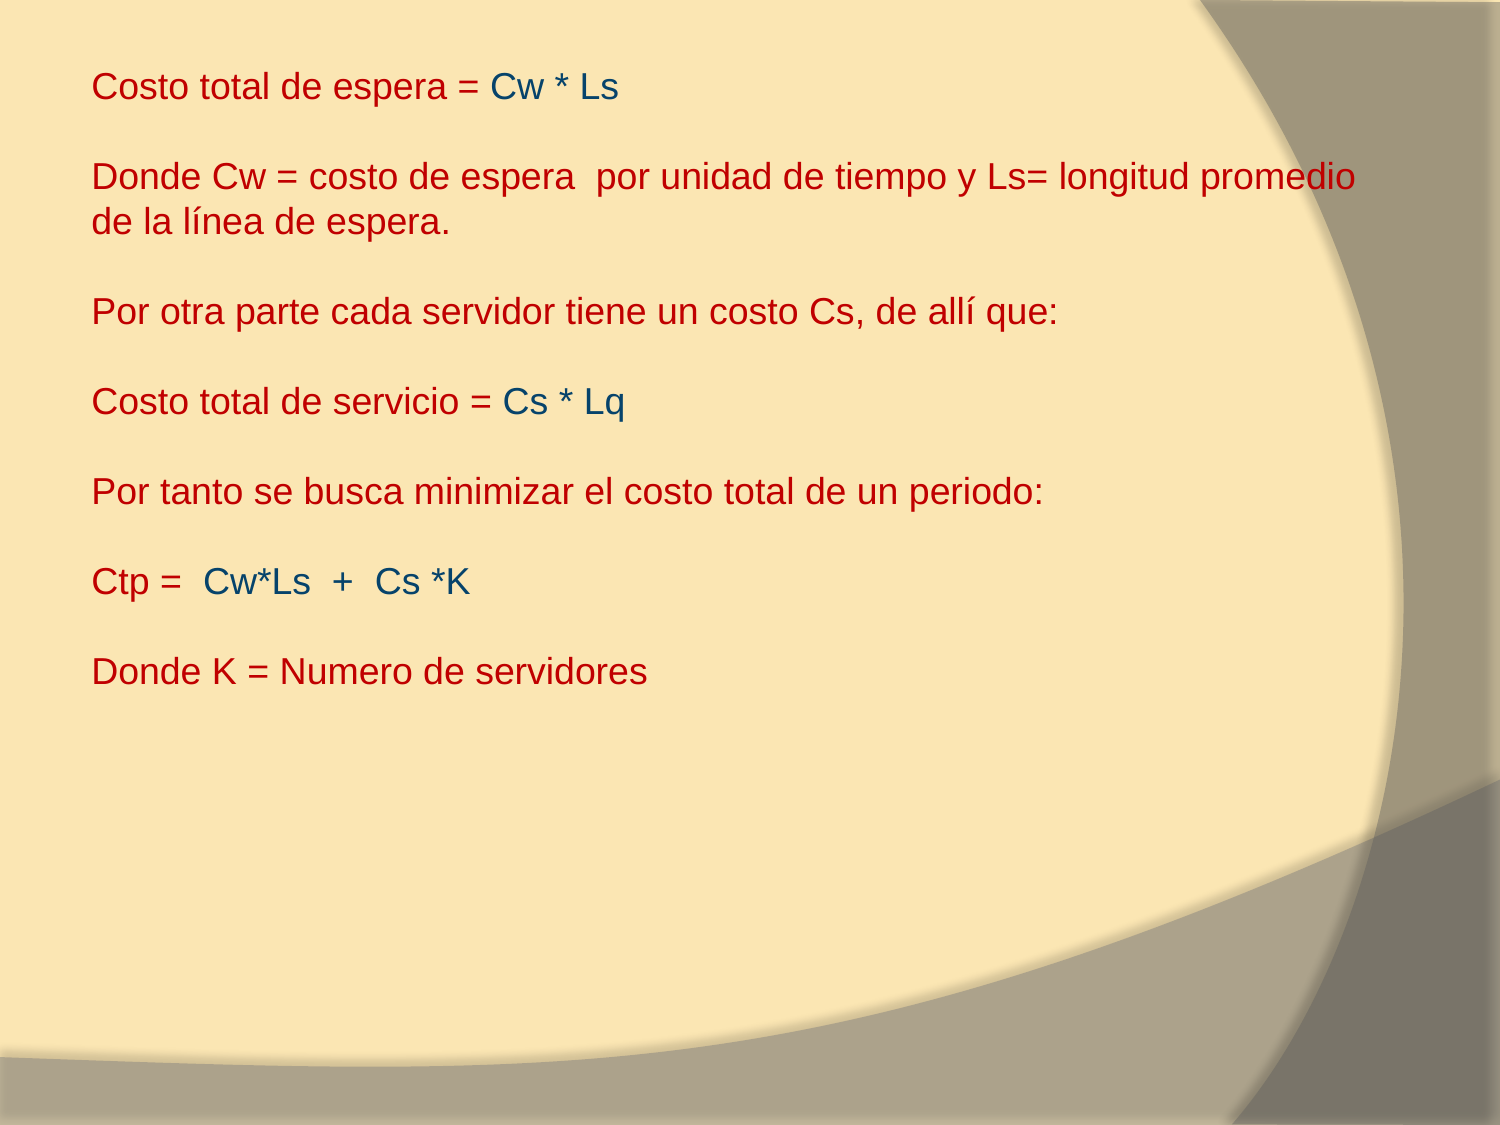

Costo total de espera = Cw * Ls

Donde Cw = costo de espera  por unidad de tiempo y Ls= longitud promedio de la línea de espera.

Por otra parte cada servidor tiene un costo Cs, de allí que:

Costo total de servicio = Cs * Lq

Por tanto se busca minimizar el costo total de un periodo:

Ctp =  Cw*Ls  +  Cs *K

Donde K = Numero de servidores